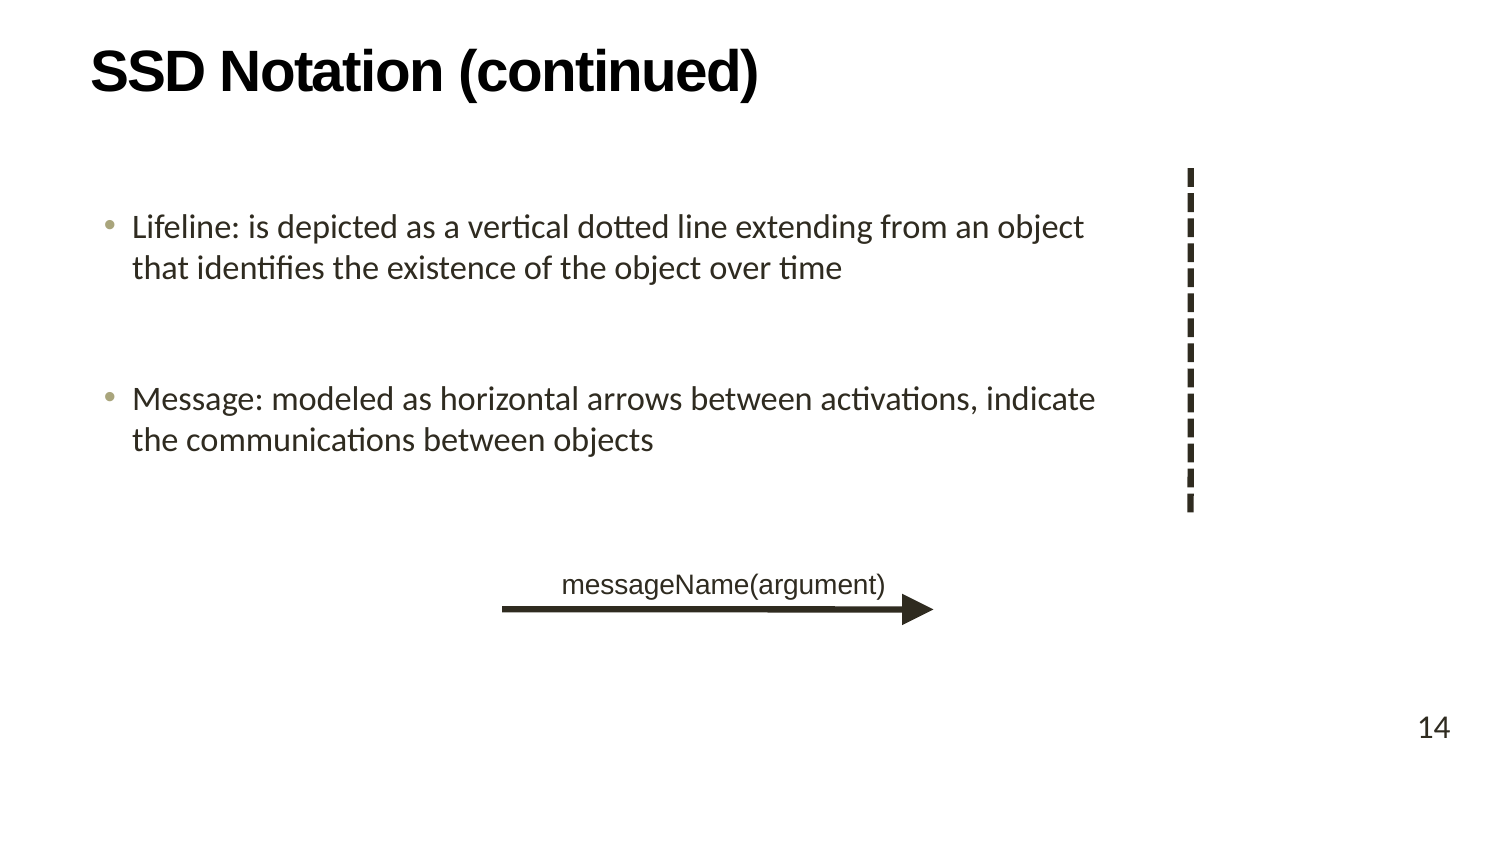

# SSD Notation (continued)
Lifeline: is depicted as a vertical dotted line extending from an object that identifies the existence of the object over time
Message: modeled as horizontal arrows between activations, indicate the communications between objects

messageName(argument)

14